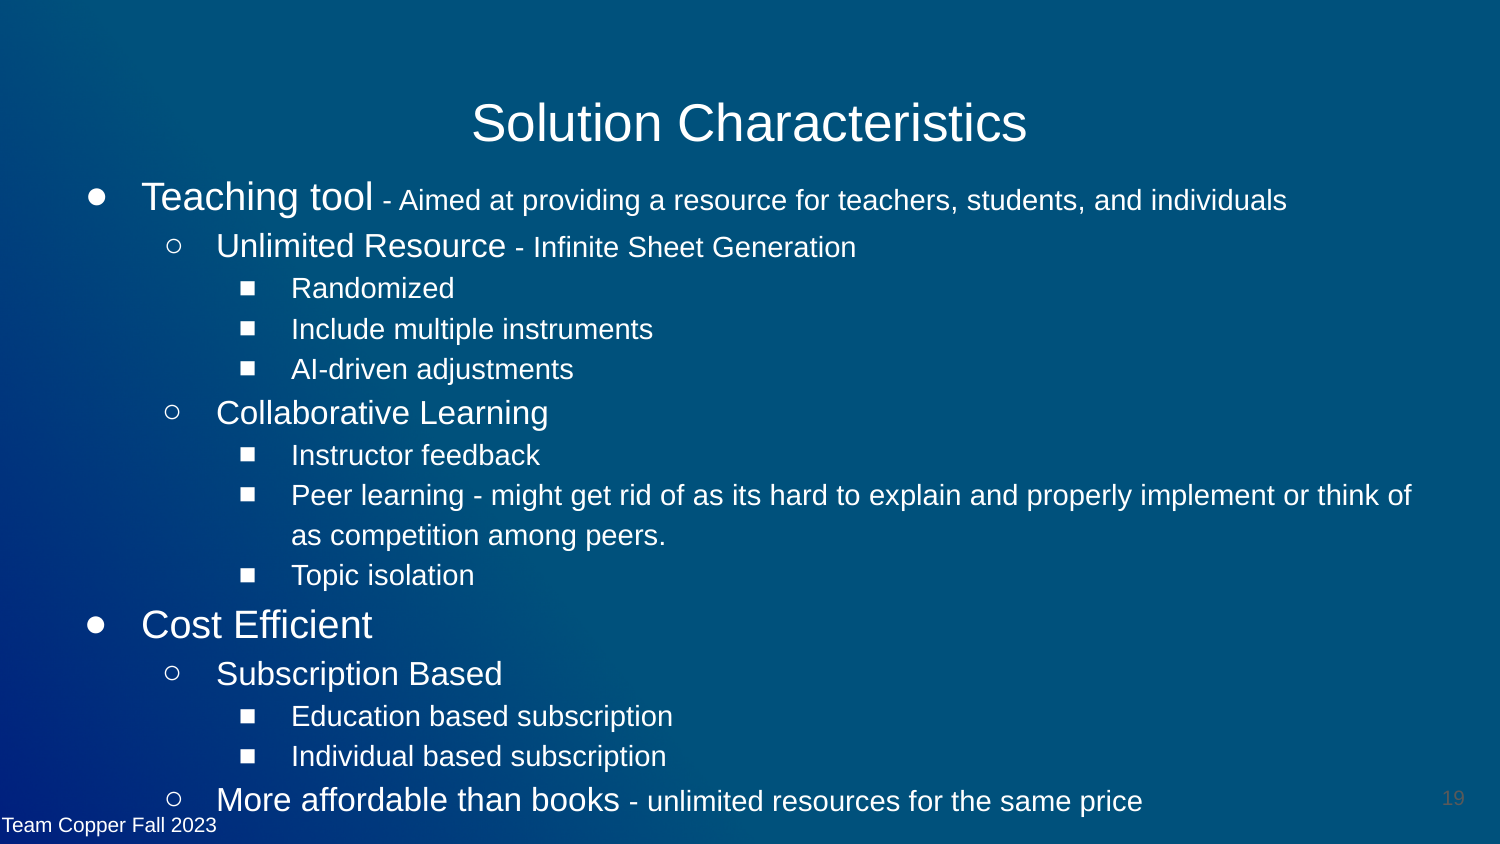

# Solution Characteristics
Teaching tool - Aimed at providing a resource for teachers, students, and individuals
Unlimited Resource - Infinite Sheet Generation
Randomized
Include multiple instruments
AI-driven adjustments
Collaborative Learning
Instructor feedback
Peer learning - might get rid of as its hard to explain and properly implement or think of as competition among peers.
Topic isolation
Cost Efficient
Subscription Based
Education based subscription
Individual based subscription
More affordable than books - unlimited resources for the same price
19
Team Copper Fall 2023